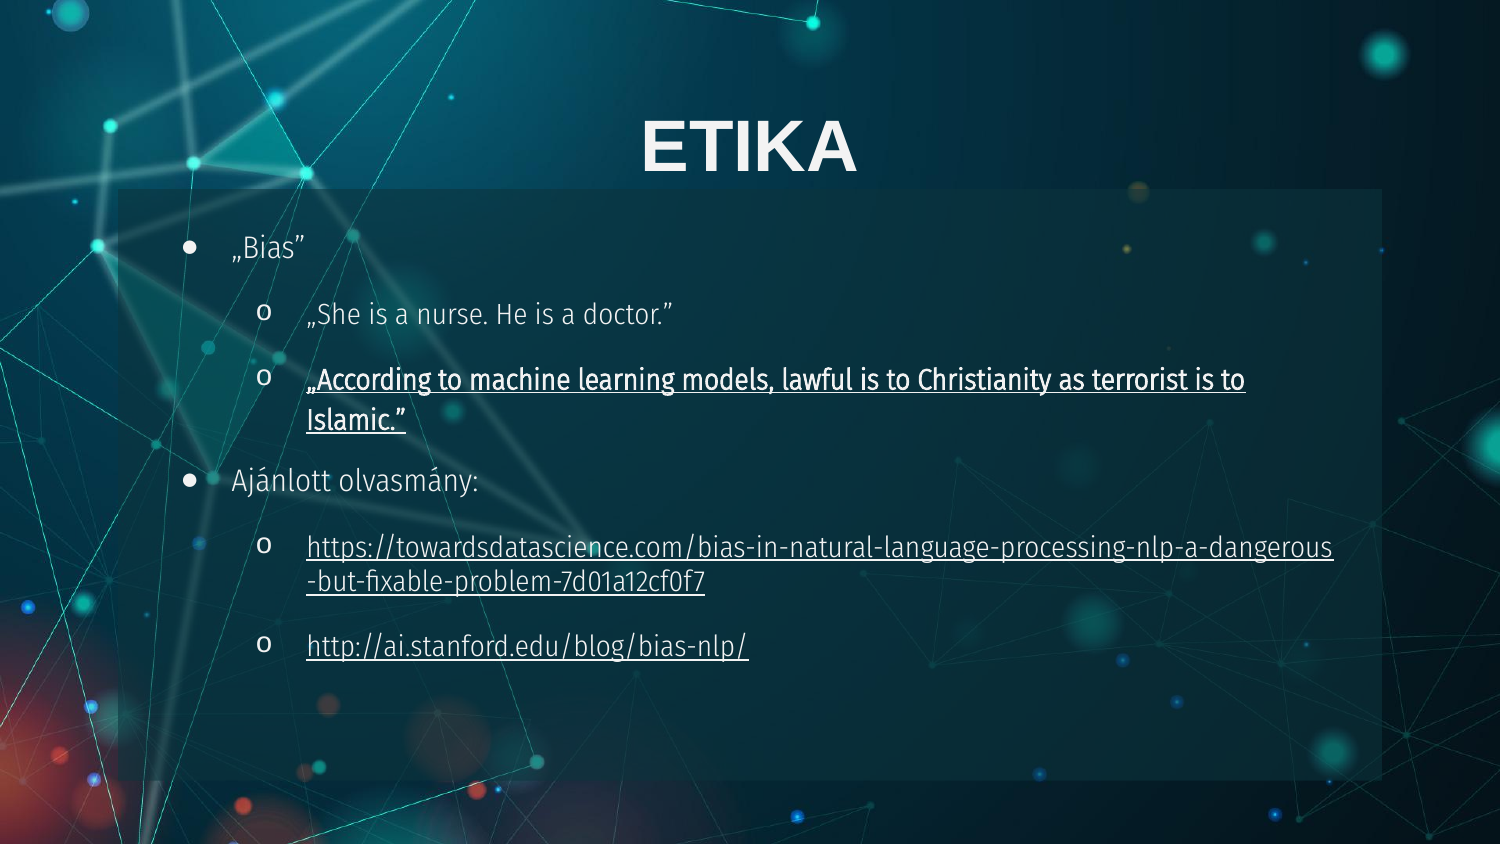

# ETIKA
„Bias”
„She is a nurse. He is a doctor.”
„According to machine learning models, lawful is to Christianity as terrorist is to Islamic.”
Ajánlott olvasmány:
https://towardsdatascience.com/bias-in-natural-language-processing-nlp-a-dangerous-but-fixable-problem-7d01a12cf0f7
http://ai.stanford.edu/blog/bias-nlp/